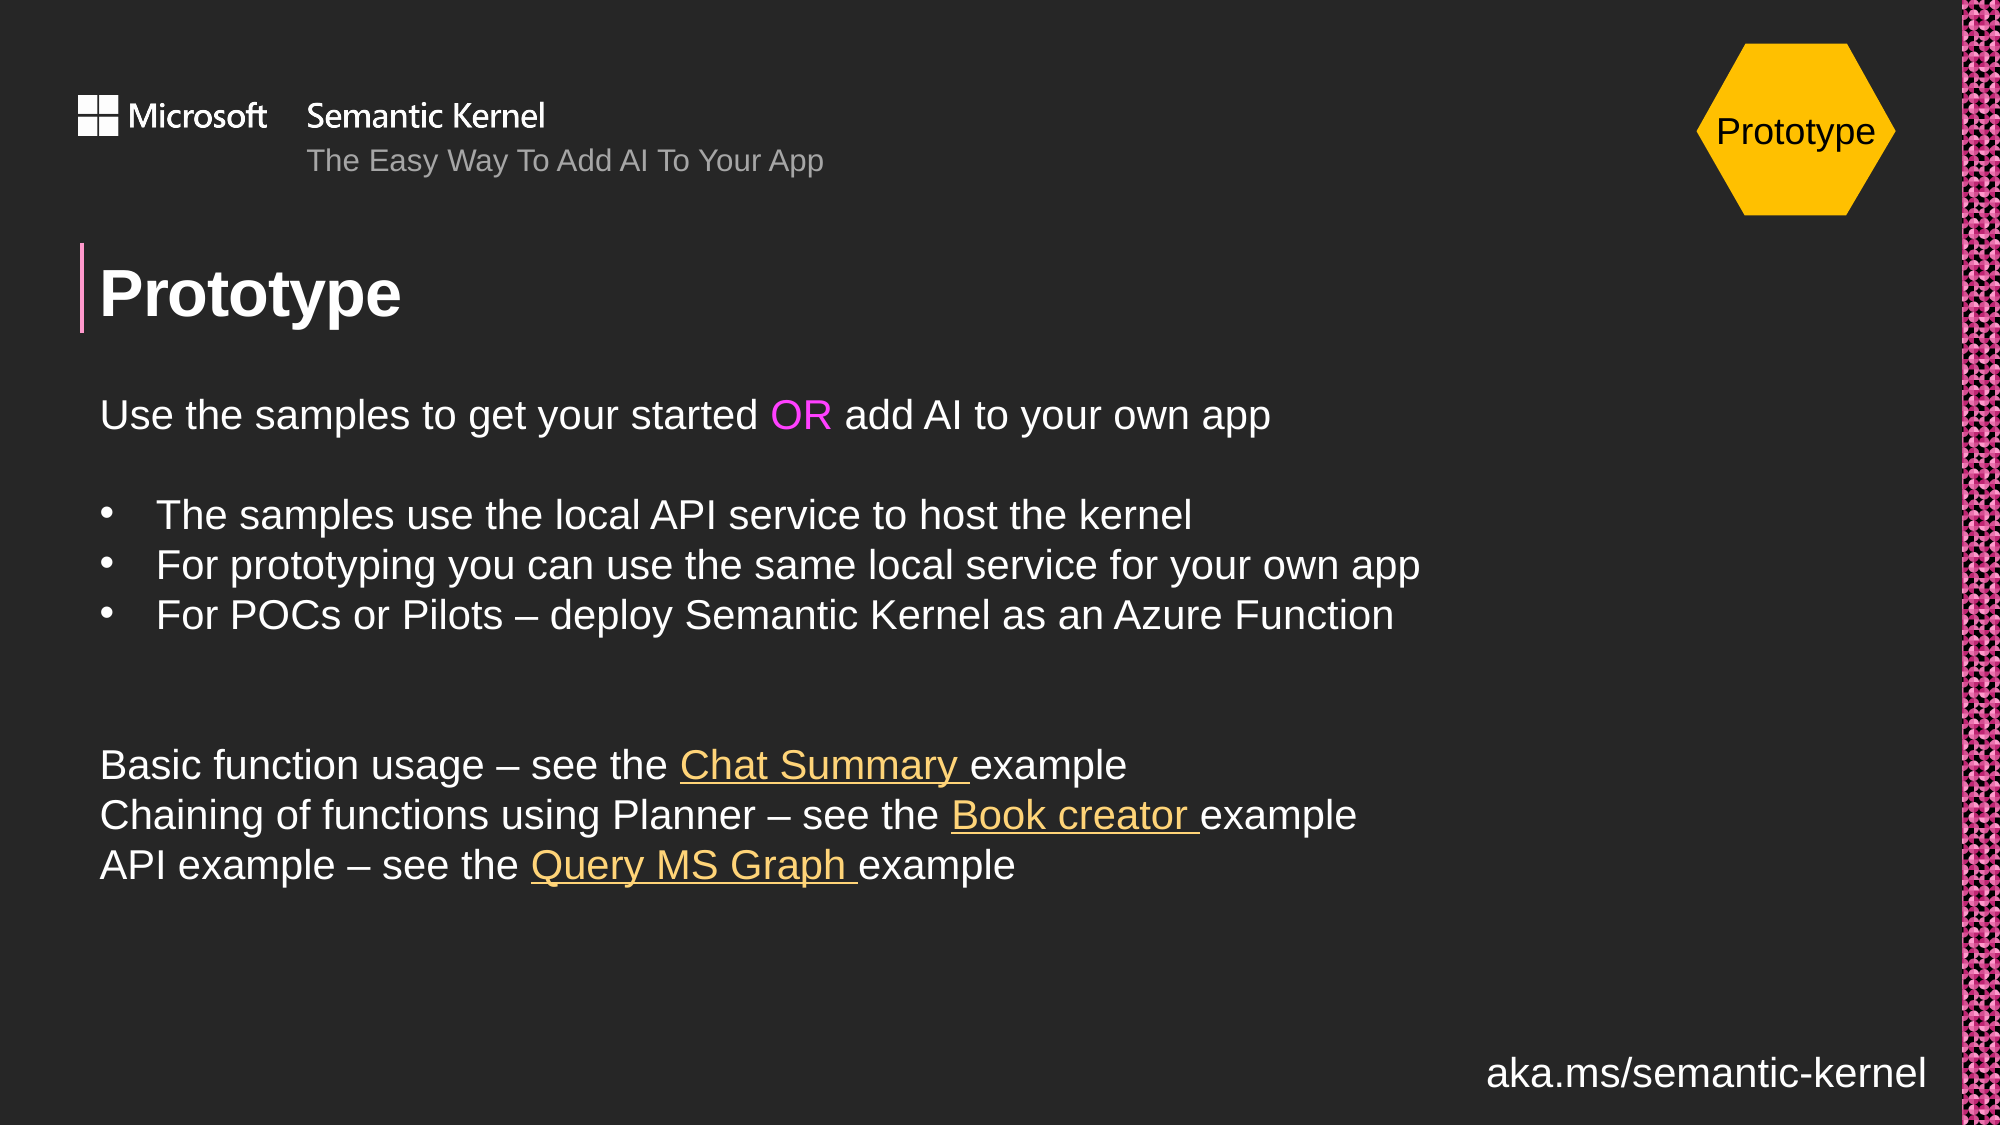

Prototype
# Prototype
Use the samples to get your started OR add AI to your own app

The samples use the local API service to host the kernel
For prototyping you can use the same local service for your own app
For POCs or Pilots – deploy Semantic Kernel as an Azure Function

Basic function usage – see the Chat Summary example
Chaining of functions using Planner – see the Book creator example
API example – see the Query MS Graph example